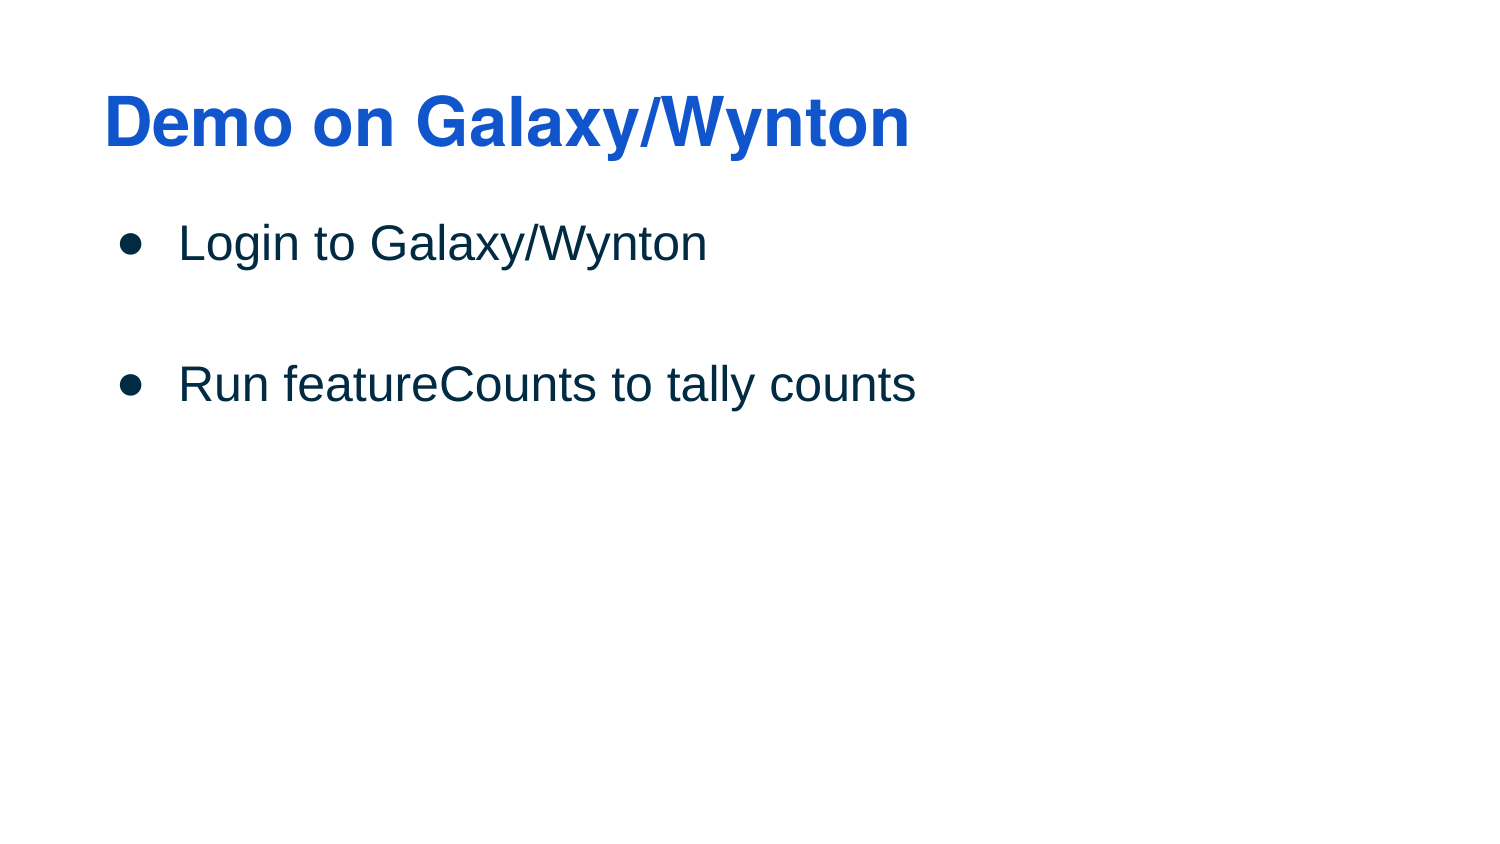

# Demo on Galaxy/Wynton
Login to Galaxy/Wynton

Run featureCounts to tally counts